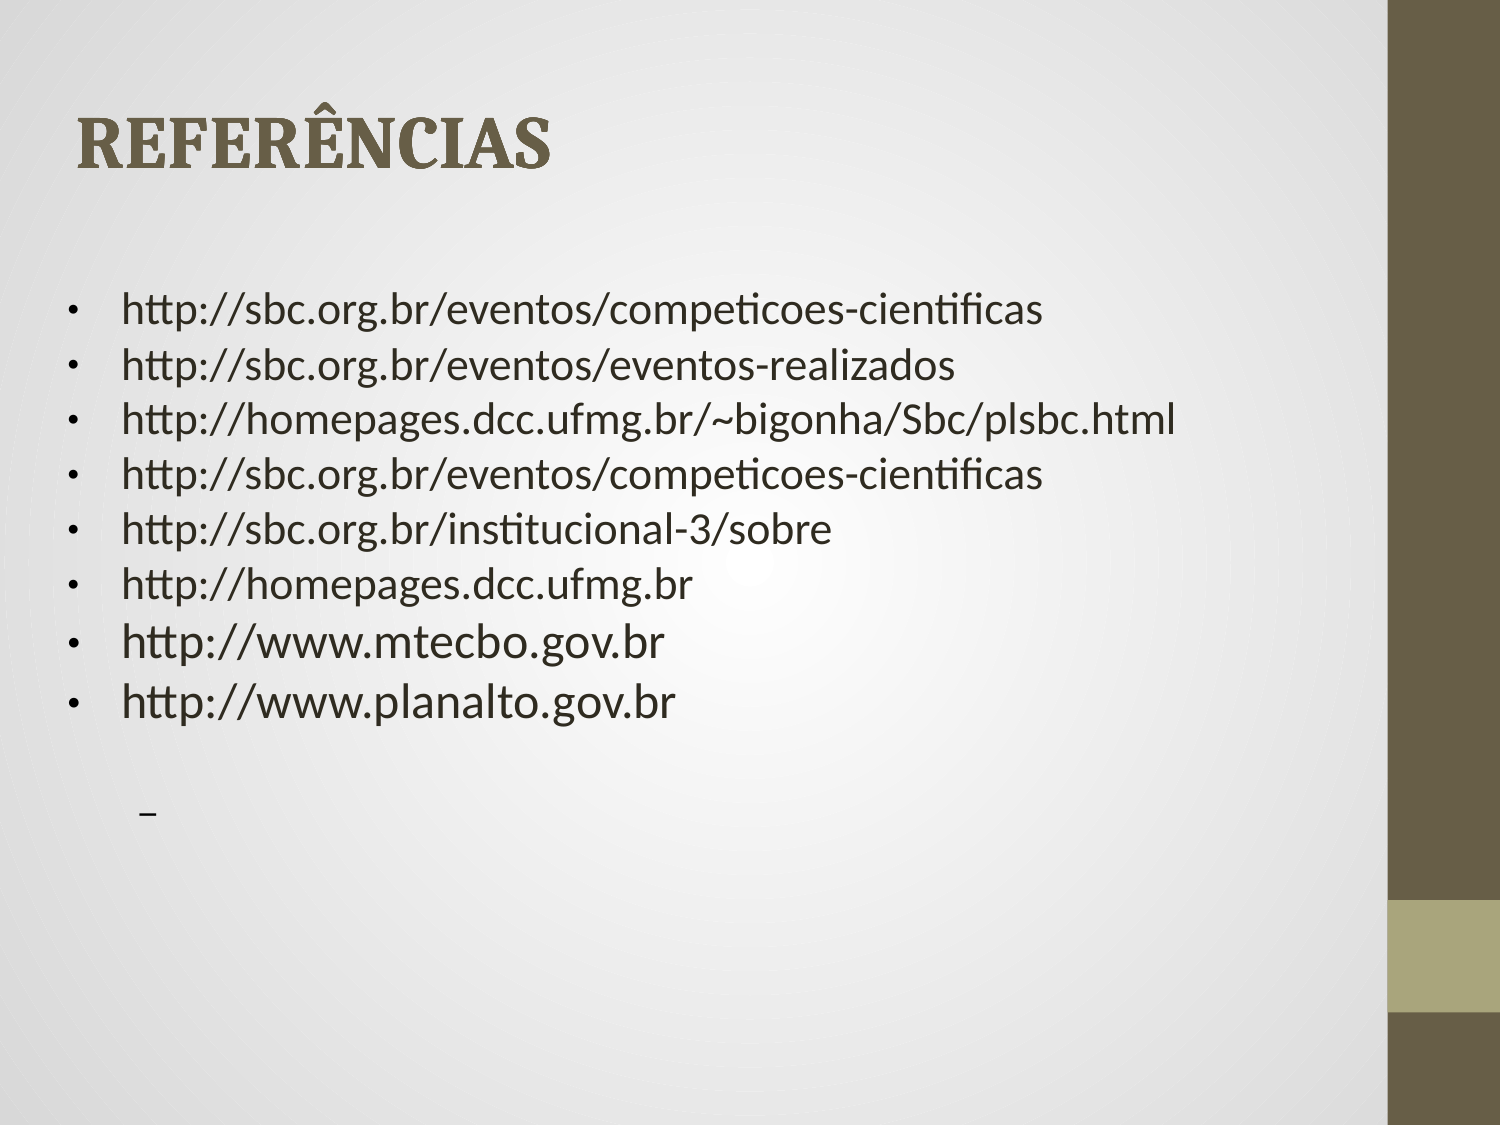

REFERÊNCIAS
REFERÊNCIAS
REFERÊNCIAS
REFERÊNCIAS
http://sbc.org.br/eventos/competicoes-cientificas
http://sbc.org.br/eventos/eventos-realizados
http://homepages.dcc.ufmg.br/~bigonha/Sbc/plsbc.html
http://sbc.org.br/eventos/competicoes-cientificas
http://sbc.org.br/institucional-3/sobre
http://homepages.dcc.ufmg.br
http://www.mtecbo.gov.br
http://www.planalto.gov.br